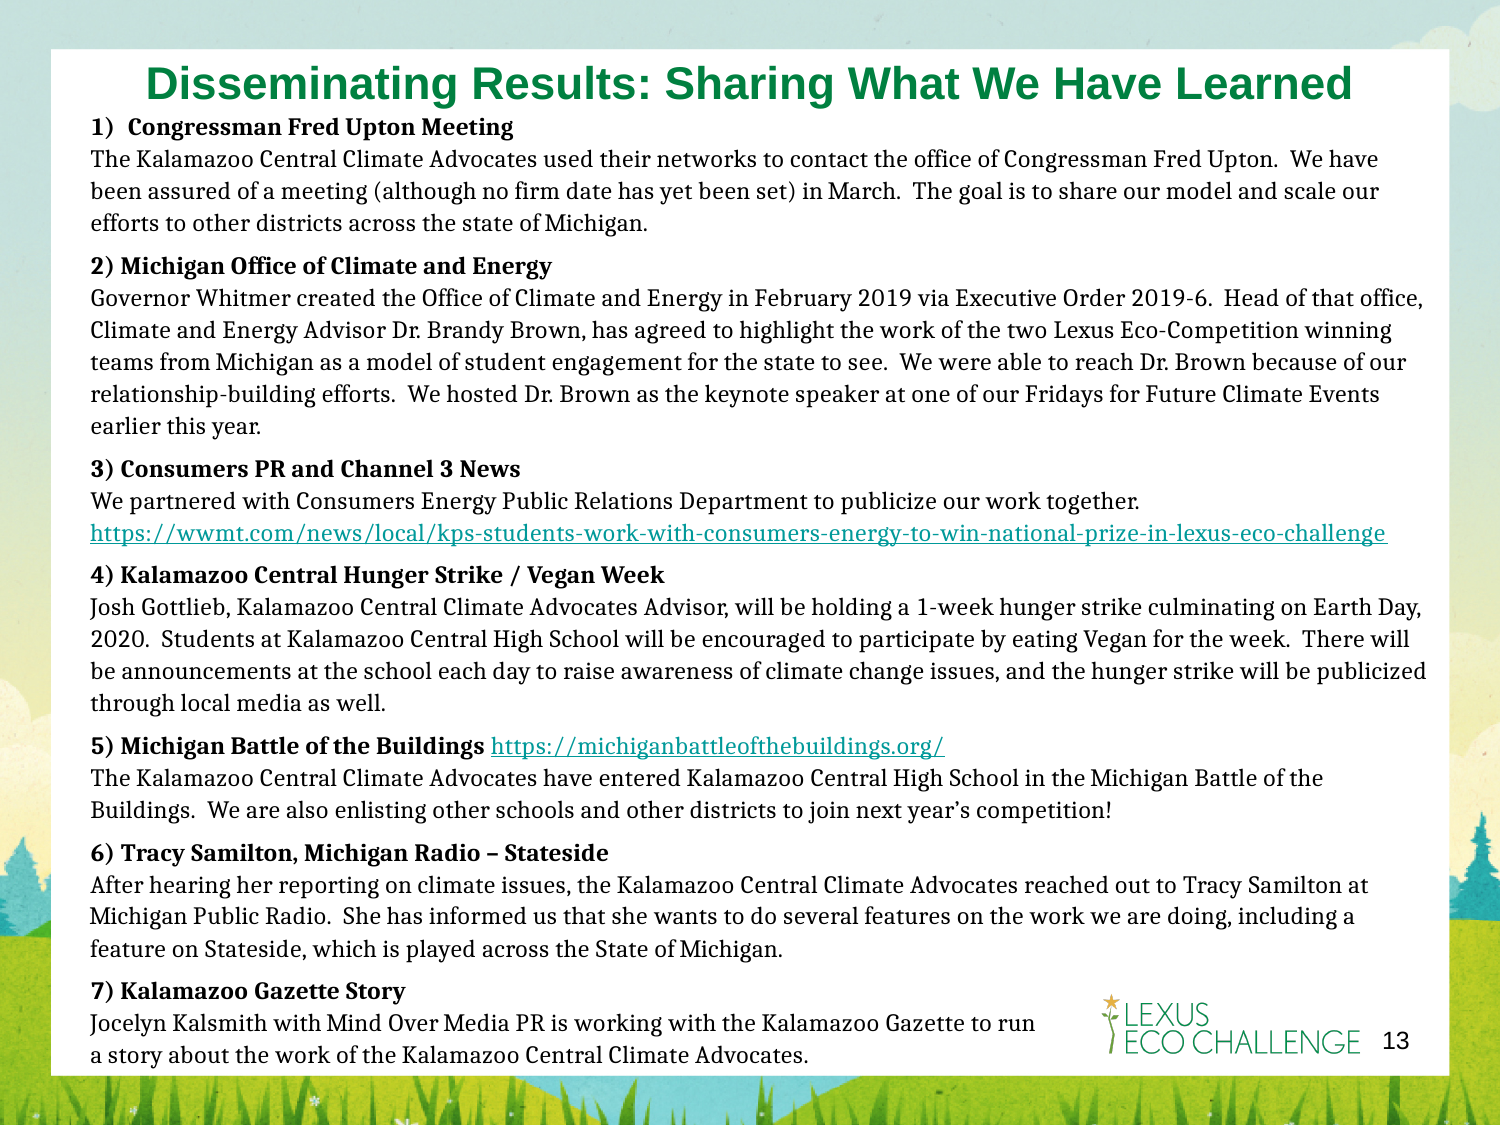

# Disseminating Results: Sharing What We Have Learned
Congressman Fred Upton Meeting
The Kalamazoo Central Climate Advocates used their networks to contact the office of Congressman Fred Upton.  We have been assured of a meeting (although no firm date has yet been set) in March.  The goal is to share our model and scale our efforts to other districts across the state of Michigan.

2) Michigan Office of Climate and Energy
Governor Whitmer created the Office of Climate and Energy in February 2019 via Executive Order 2019-6.  Head of that office, Climate and Energy Advisor Dr. Brandy Brown, has agreed to highlight the work of the two Lexus Eco-Competition winning teams from Michigan as a model of student engagement for the state to see.  We were able to reach Dr. Brown because of our relationship-building efforts.  We hosted Dr. Brown as the keynote speaker at one of our Fridays for Future Climate Events earlier this year.

3) Consumers PR and Channel 3 News
We partnered with Consumers Energy Public Relations Department to publicize our work together.
https://wwmt.com/news/local/kps-students-work-with-consumers-energy-to-win-national-prize-in-lexus-eco-challenge

4) Kalamazoo Central Hunger Strike / Vegan Week
Josh Gottlieb, Kalamazoo Central Climate Advocates Advisor, will be holding a 1-week hunger strike culminating on Earth Day, 2020.  Students at Kalamazoo Central High School will be encouraged to participate by eating Vegan for the week.  There will be announcements at the school each day to raise awareness of climate change issues, and the hunger strike will be publicized through local media as well.

5) Michigan Battle of the Buildings https://michiganbattleofthebuildings.org/
The Kalamazoo Central Climate Advocates have entered Kalamazoo Central High School in the Michigan Battle of the Buildings.  We are also enlisting other schools and other districts to join next year’s competition!

6) Tracy Samilton, Michigan Radio – Stateside
After hearing her reporting on climate issues, the Kalamazoo Central Climate Advocates reached out to Tracy Samilton at Michigan Public Radio.  She has informed us that she wants to do several features on the work we are doing, including a feature on Stateside, which is played across the State of Michigan.

7) Kalamazoo Gazette Story
Jocelyn Kalsmith with Mind Over Media PR is working with the Kalamazoo Gazette to run
a story about the work of the Kalamazoo Central Climate Advocates.

13